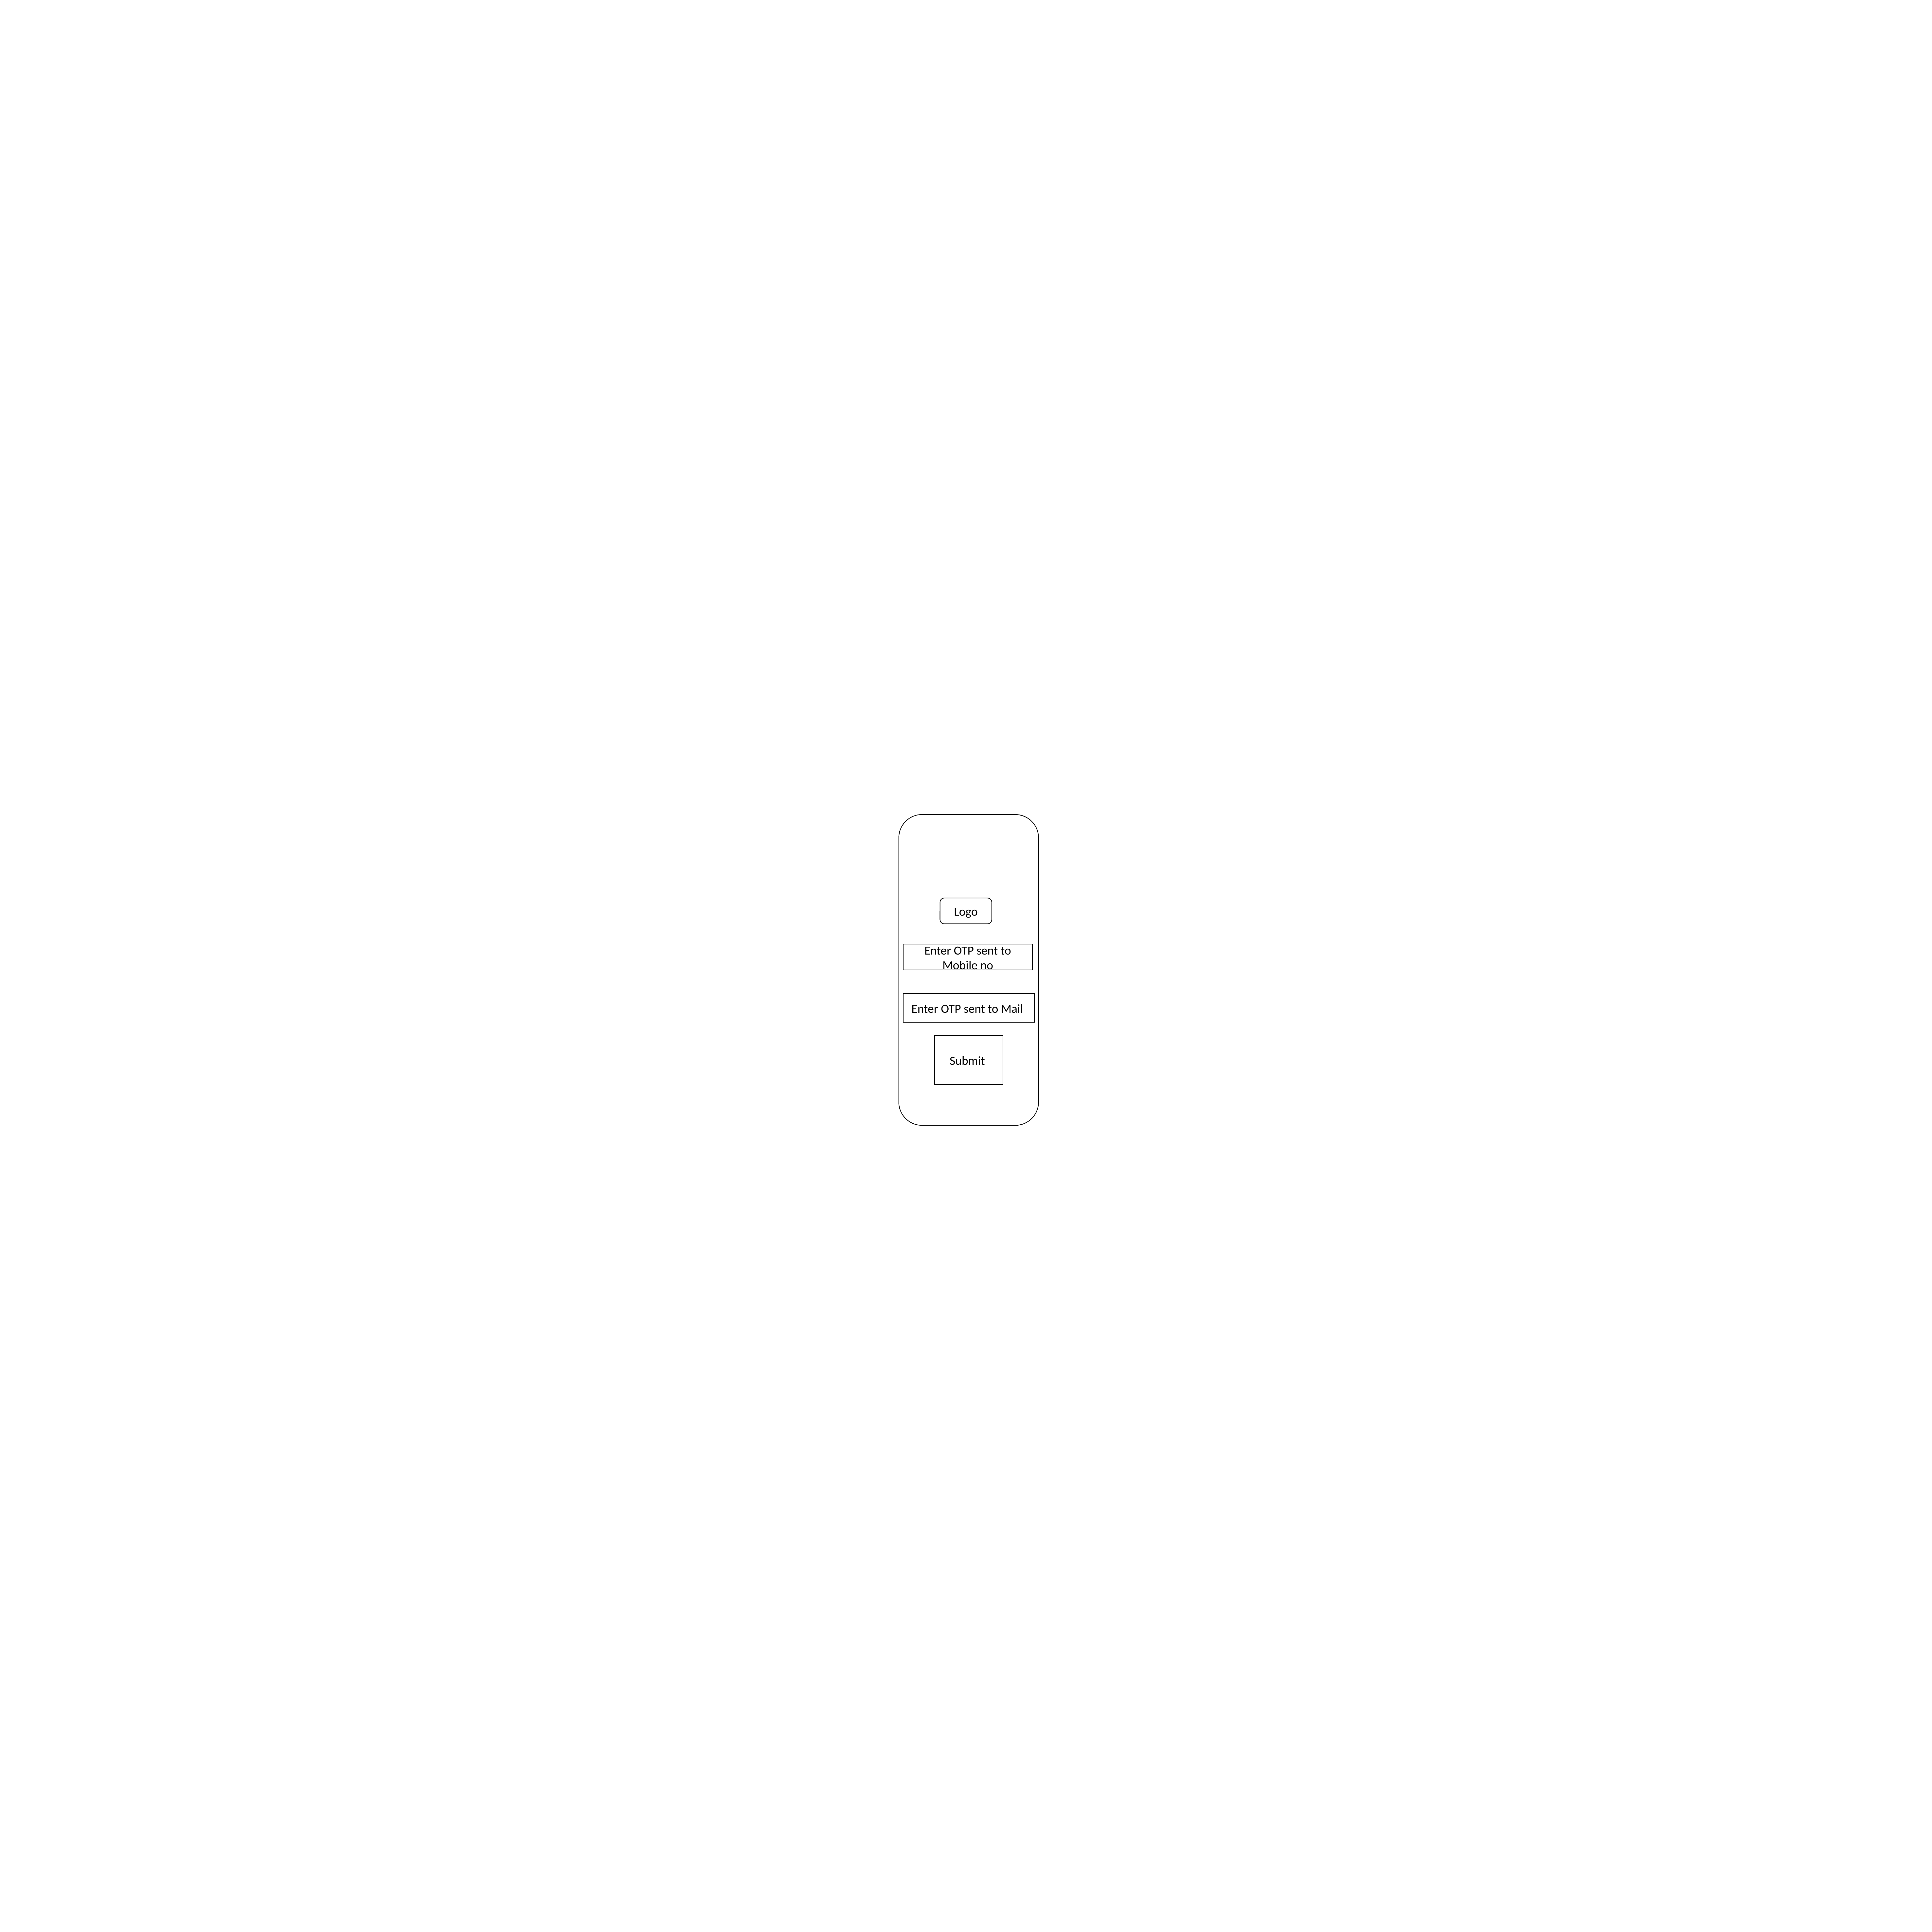

Logo
Enter OTP sent to Mobile no
Enter OTP sent to Mail
Submit